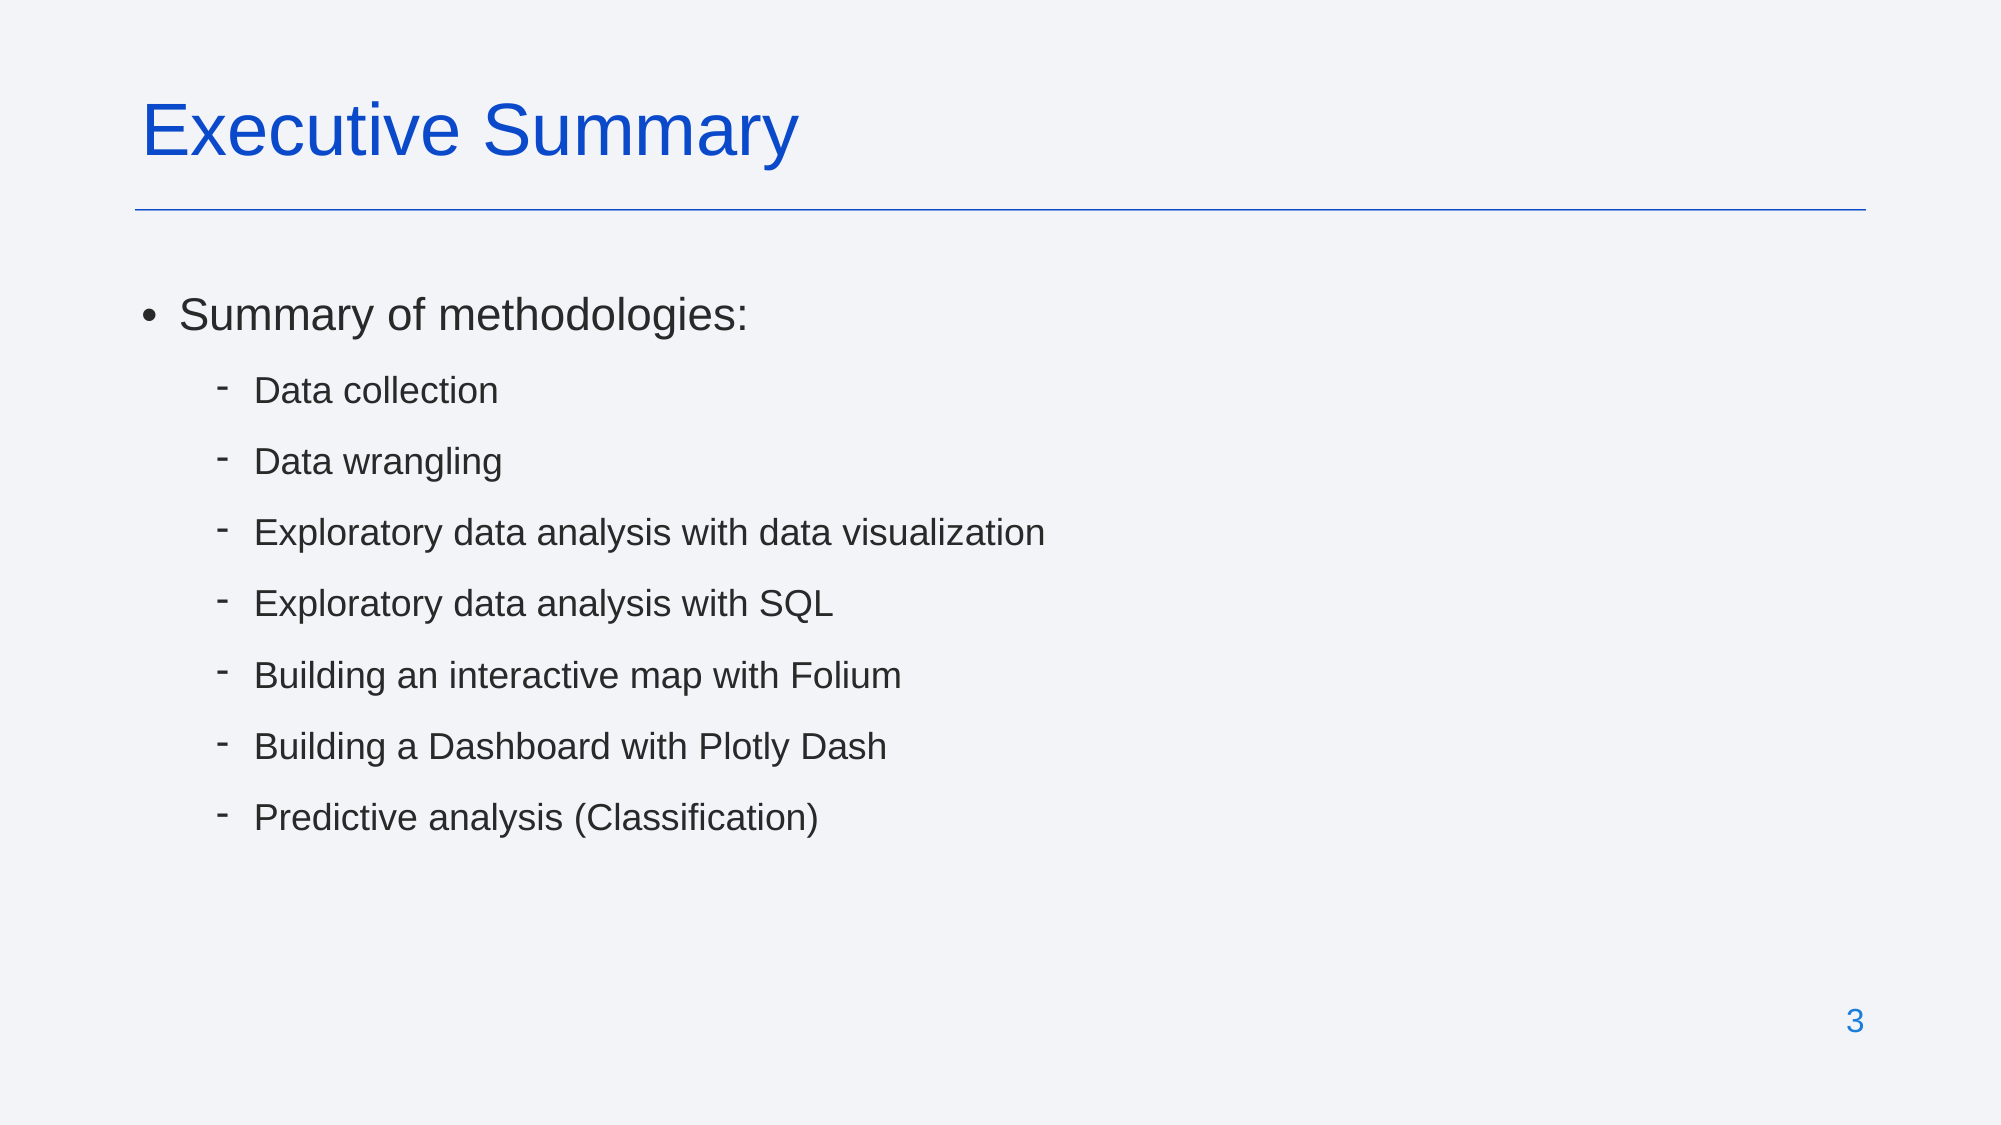

Executive Summary
Summary of methodologies:
Data collection
Data wrangling
Exploratory data analysis with data visualization
Exploratory data analysis with SQL
Building an interactive map with Folium
Building a Dashboard with Plotly Dash
Predictive analysis (Classification)
3